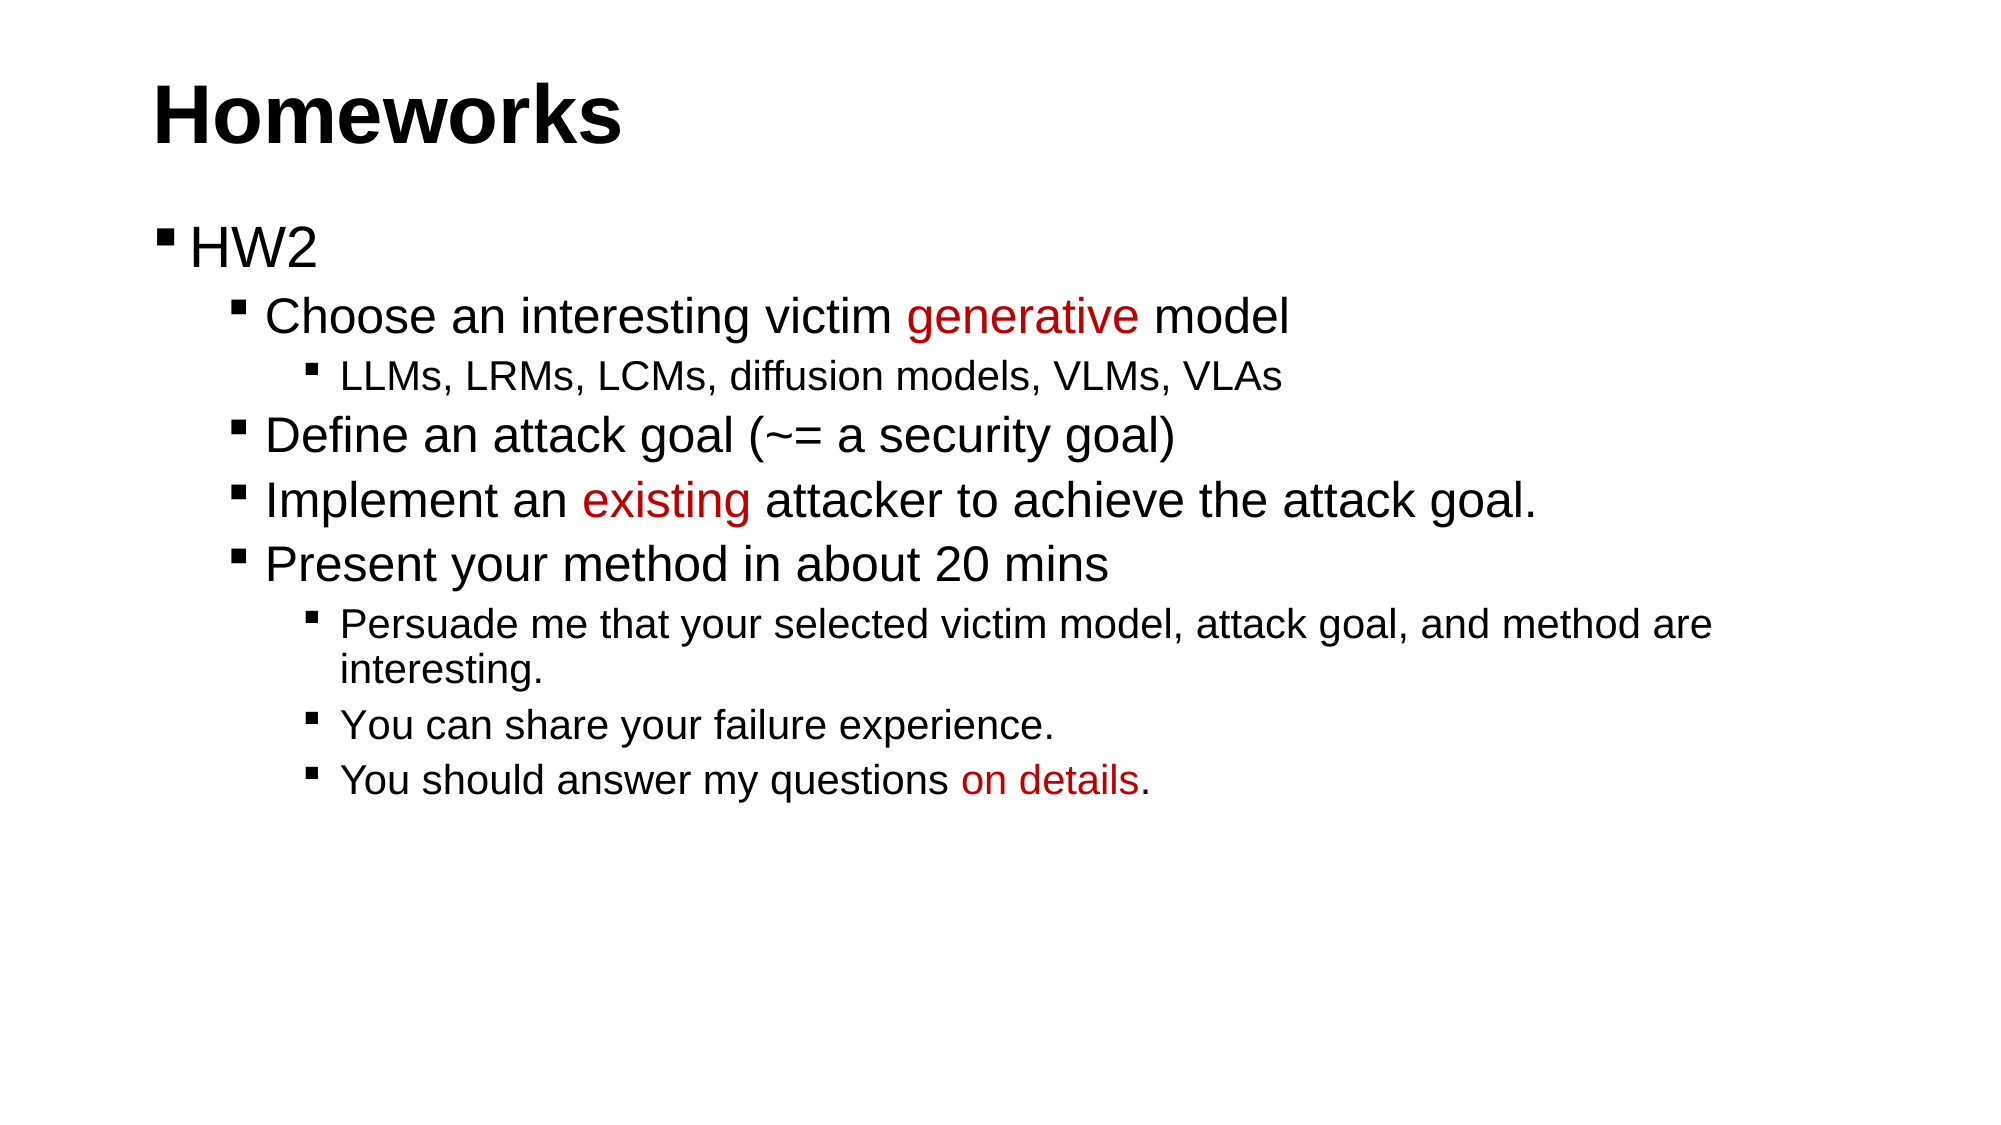

# Homeworks
HW2
Choose an interesting victim generative model
LLMs, LRMs, LCMs, diffusion models, VLMs, VLAs
Define an attack goal (~= a security goal)
Implement an existing attacker to achieve the attack goal.
Present your method in about 20 mins
Persuade me that your selected victim model, attack goal, and method are interesting.
You can share your failure experience.
You should answer my questions on details.